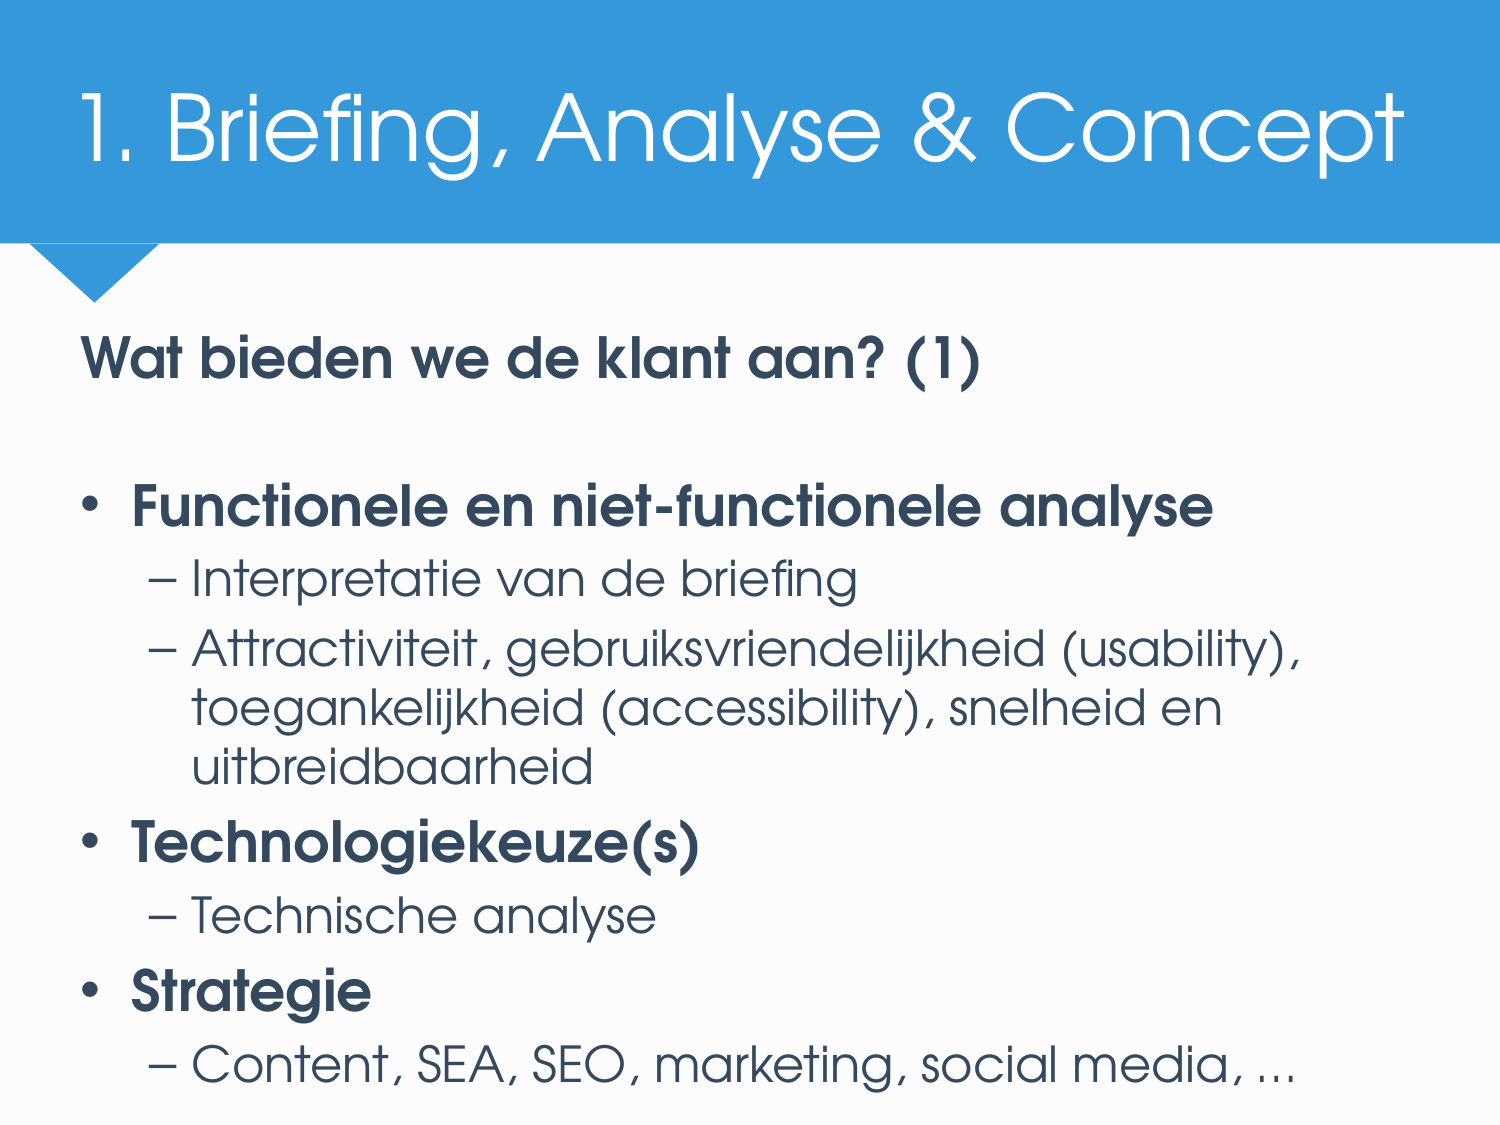

# 1. Briefing, Analyse & Concept
Wat bieden we de klant aan? (1)
Functionele en niet-functionele analyse
Interpretatie van de briefing
Attractiviteit, gebruiksvriendelijkheid (usability), toegankelijkheid (accessibility), snelheid en uitbreidbaarheid
Technologiekeuze(s)
Technische analyse
Strategie
Content, SEA, SEO, marketing, social media, …